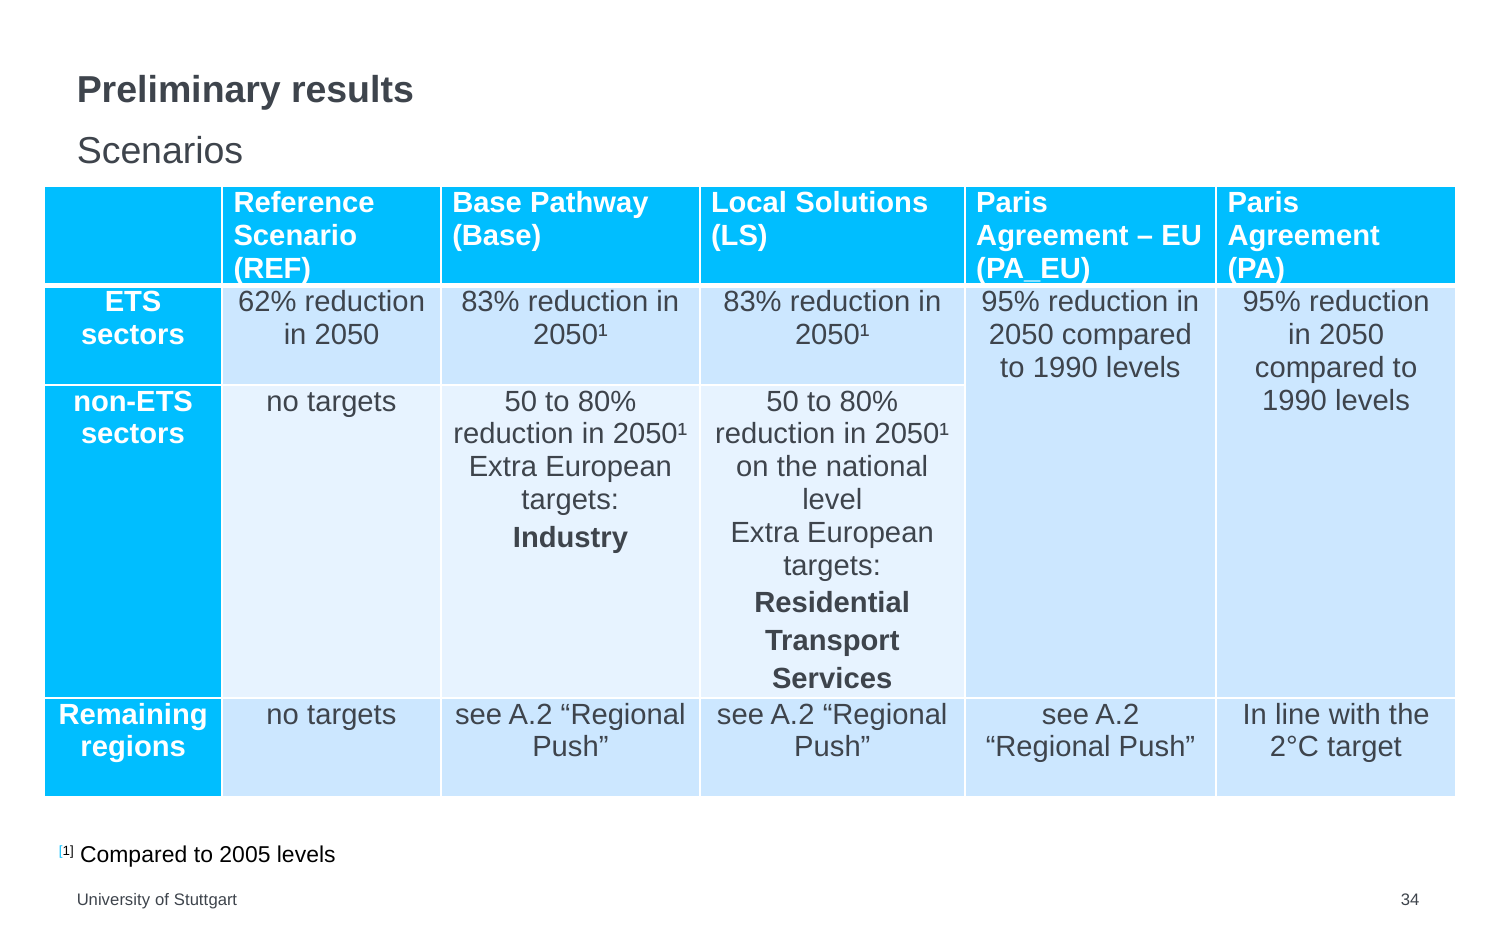

# Preliminary results
Scenarios
|  | Reference Scenario (REF) | Base Pathway (Base) | Local Solutions (LS) | Paris Agreement – EU (PA\_EU) | Paris Agreement (PA) |
| --- | --- | --- | --- | --- | --- |
| ETS sectors | 62% reduction in 2050 | 83% reduction in 2050¹ | 83% reduction in 2050¹ | 95% reduction in 2050 compared to 1990 levels | 95% reduction in 2050 compared to 1990 levels |
| non-ETS sectors | no targets | 50 to 80% reduction in 2050¹ Extra European targets: Industry | 50 to 80% reduction in 2050¹ on the national level Extra European targets: Residential Transport Services |  |  |
| Remaining regions | no targets | see A.2 “Regional Push” | see A.2 “Regional Push” | see A.2 “Regional Push” | In line with the 2°C target |

[1] Compared to 2005 levels
University of Stuttgart
34